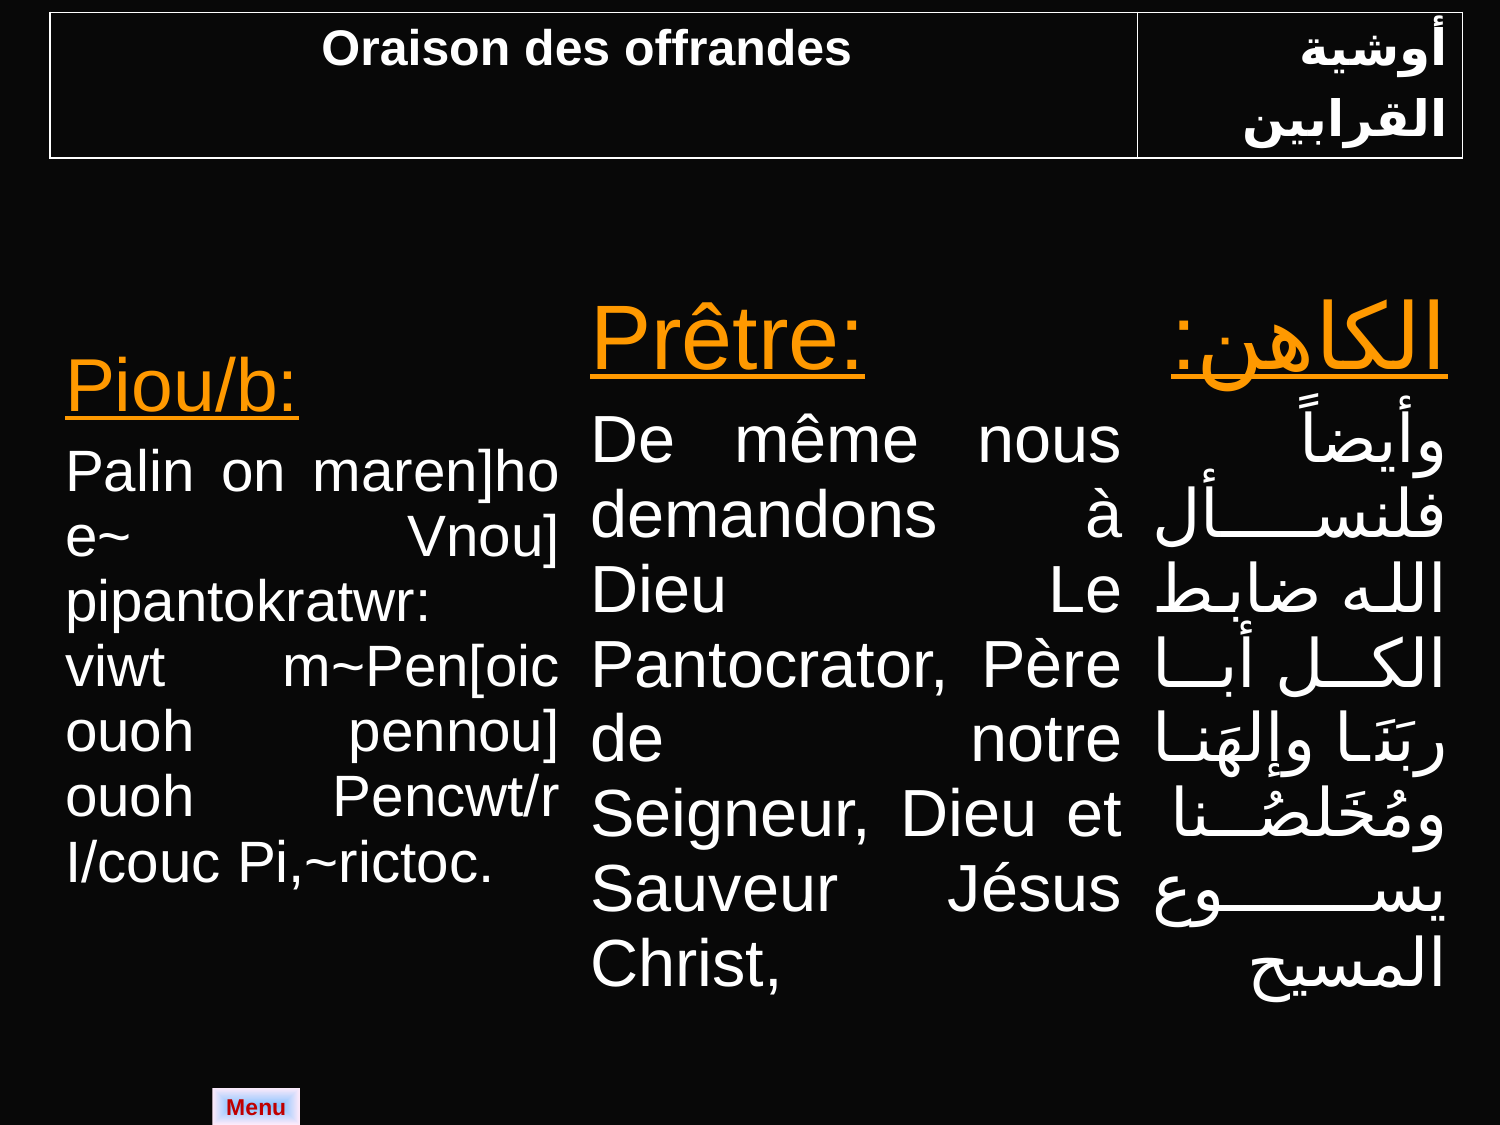

| Oraison des offrandes |  | أوشية القرابين |
| --- | --- | --- |
| Piou/b: Palin on maren]ho e~ Vnou] pipantokratwr: viwt m~Pen[oic ouoh pennou] ouoh Pencwt/r I/couc Pi,~rictoc. | Prêtre: De même nous demandons à Dieu Le Pantocrator, Père de notre Seigneur, Dieu et Sauveur Jésus Christ, | الكاهن: وأيضاً فلنسأل الله ضابط الكل أبا ربَنَا وإلهَنا ومُخَلصُنا يسوع المسيح |
Menu